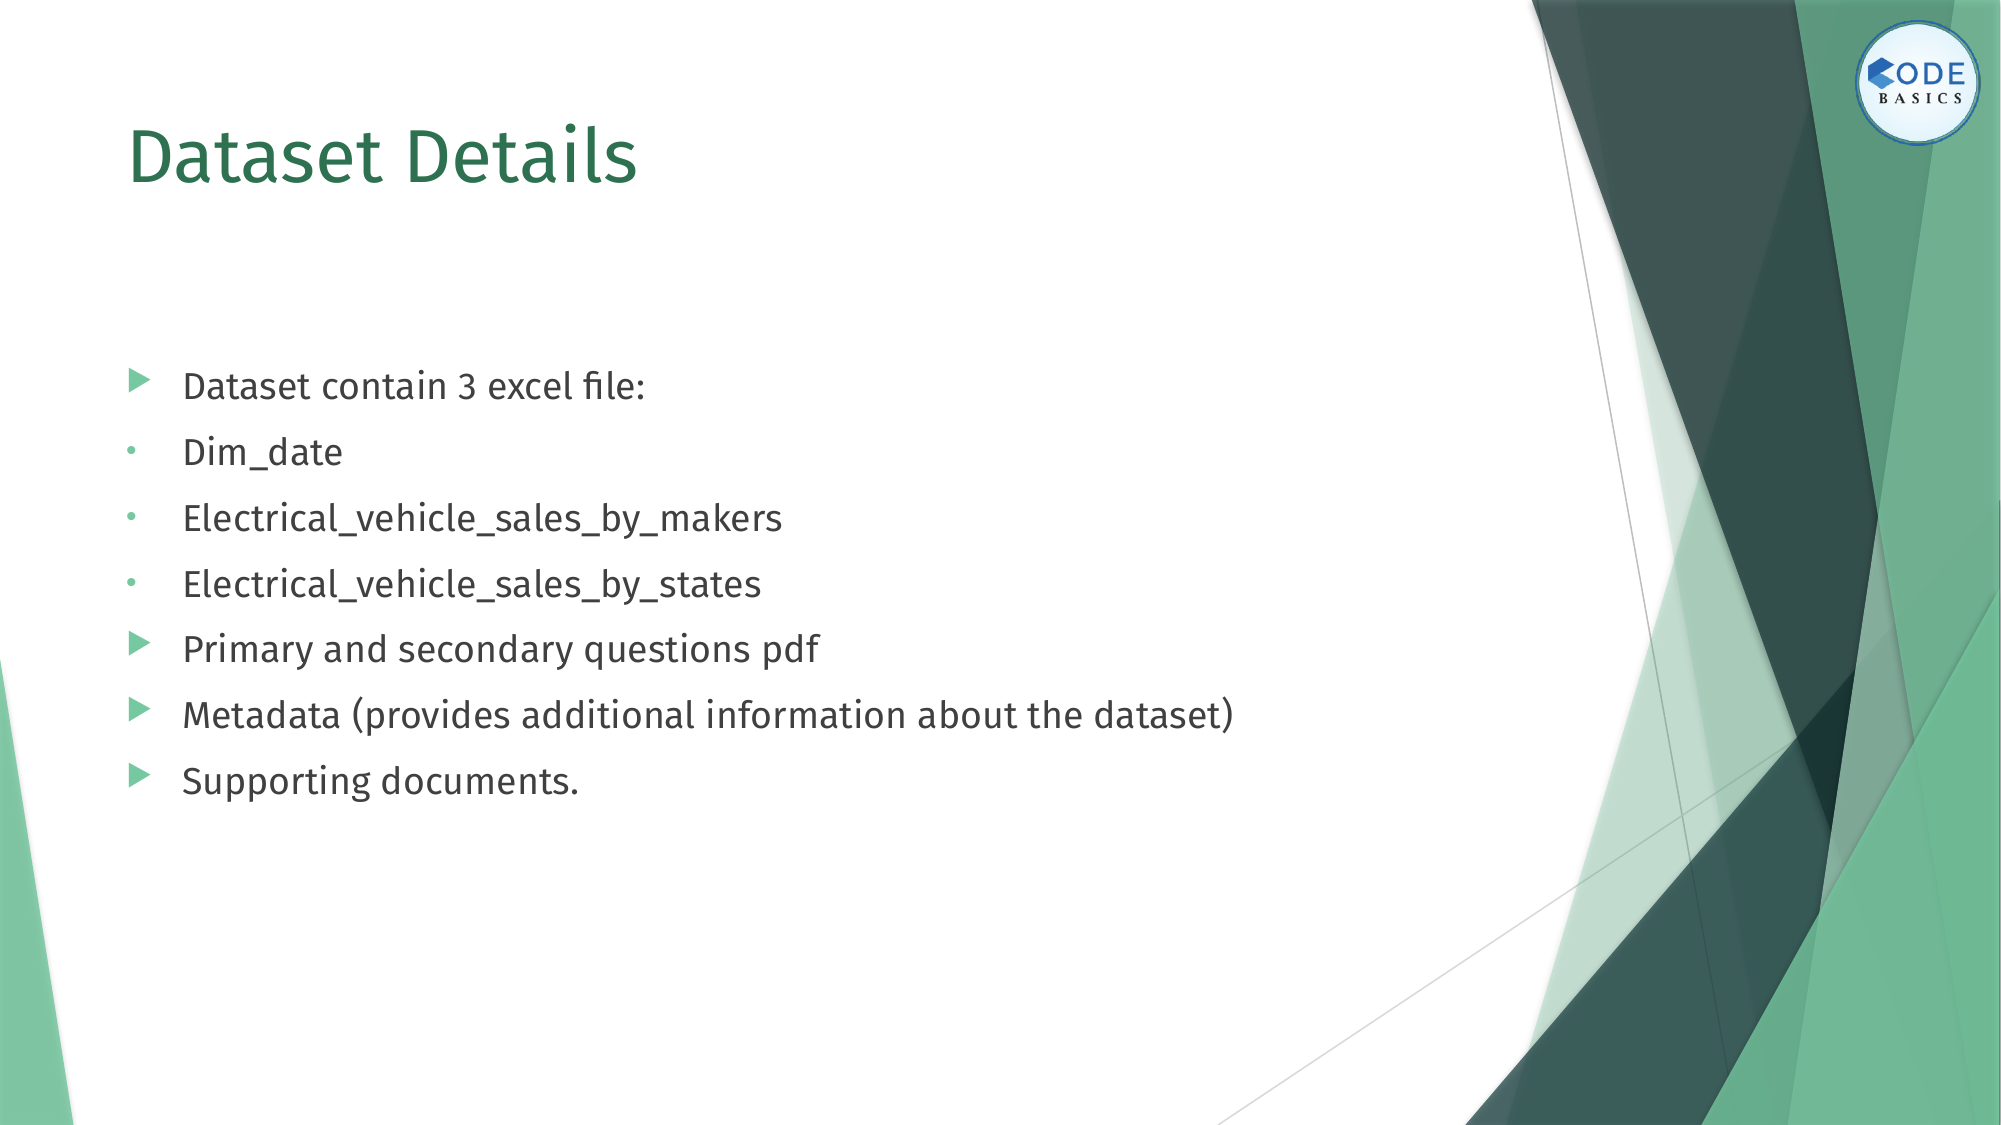

# Dataset Details
Dataset contain 3 excel file:
Dim_date
Electrical_vehicle_sales_by_makers
Electrical_vehicle_sales_by_states
Primary and secondary questions pdf
Metadata (provides additional information about the dataset)
Supporting documents.